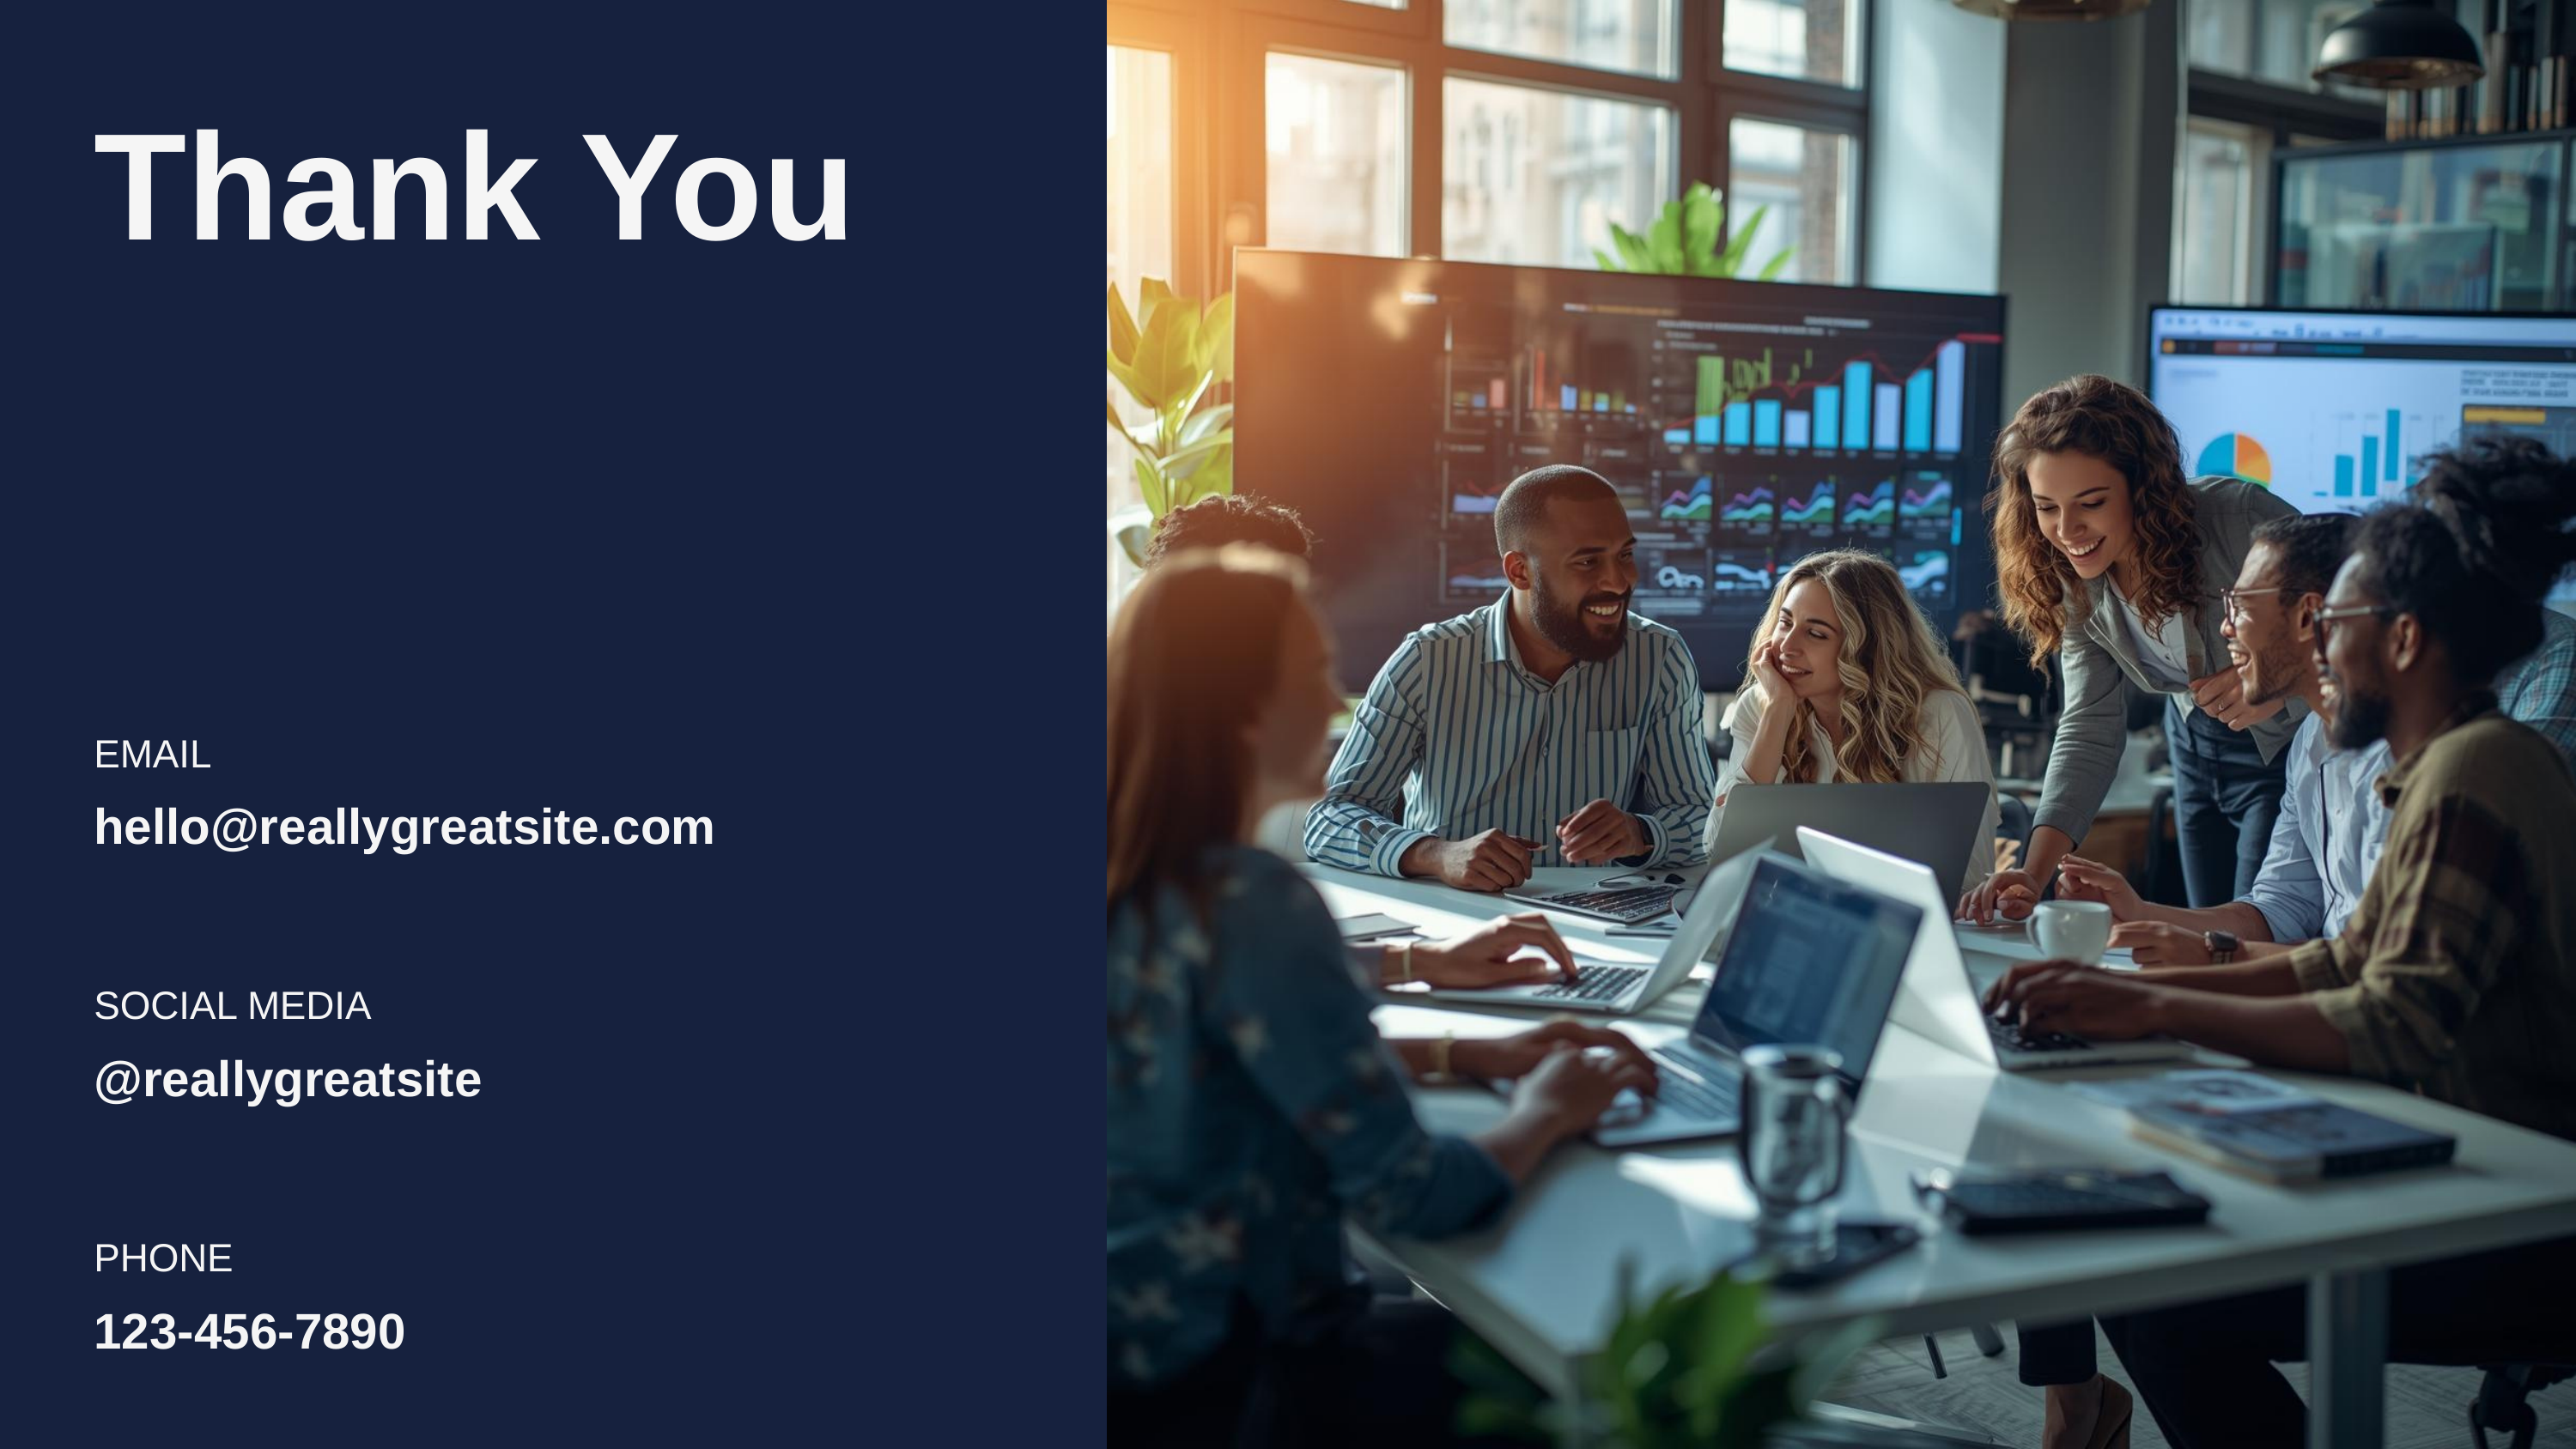

Thank You
EMAIL
hello@reallygreatsite.com
SOCIAL MEDIA
@reallygreatsite
PHONE
123-456-7890